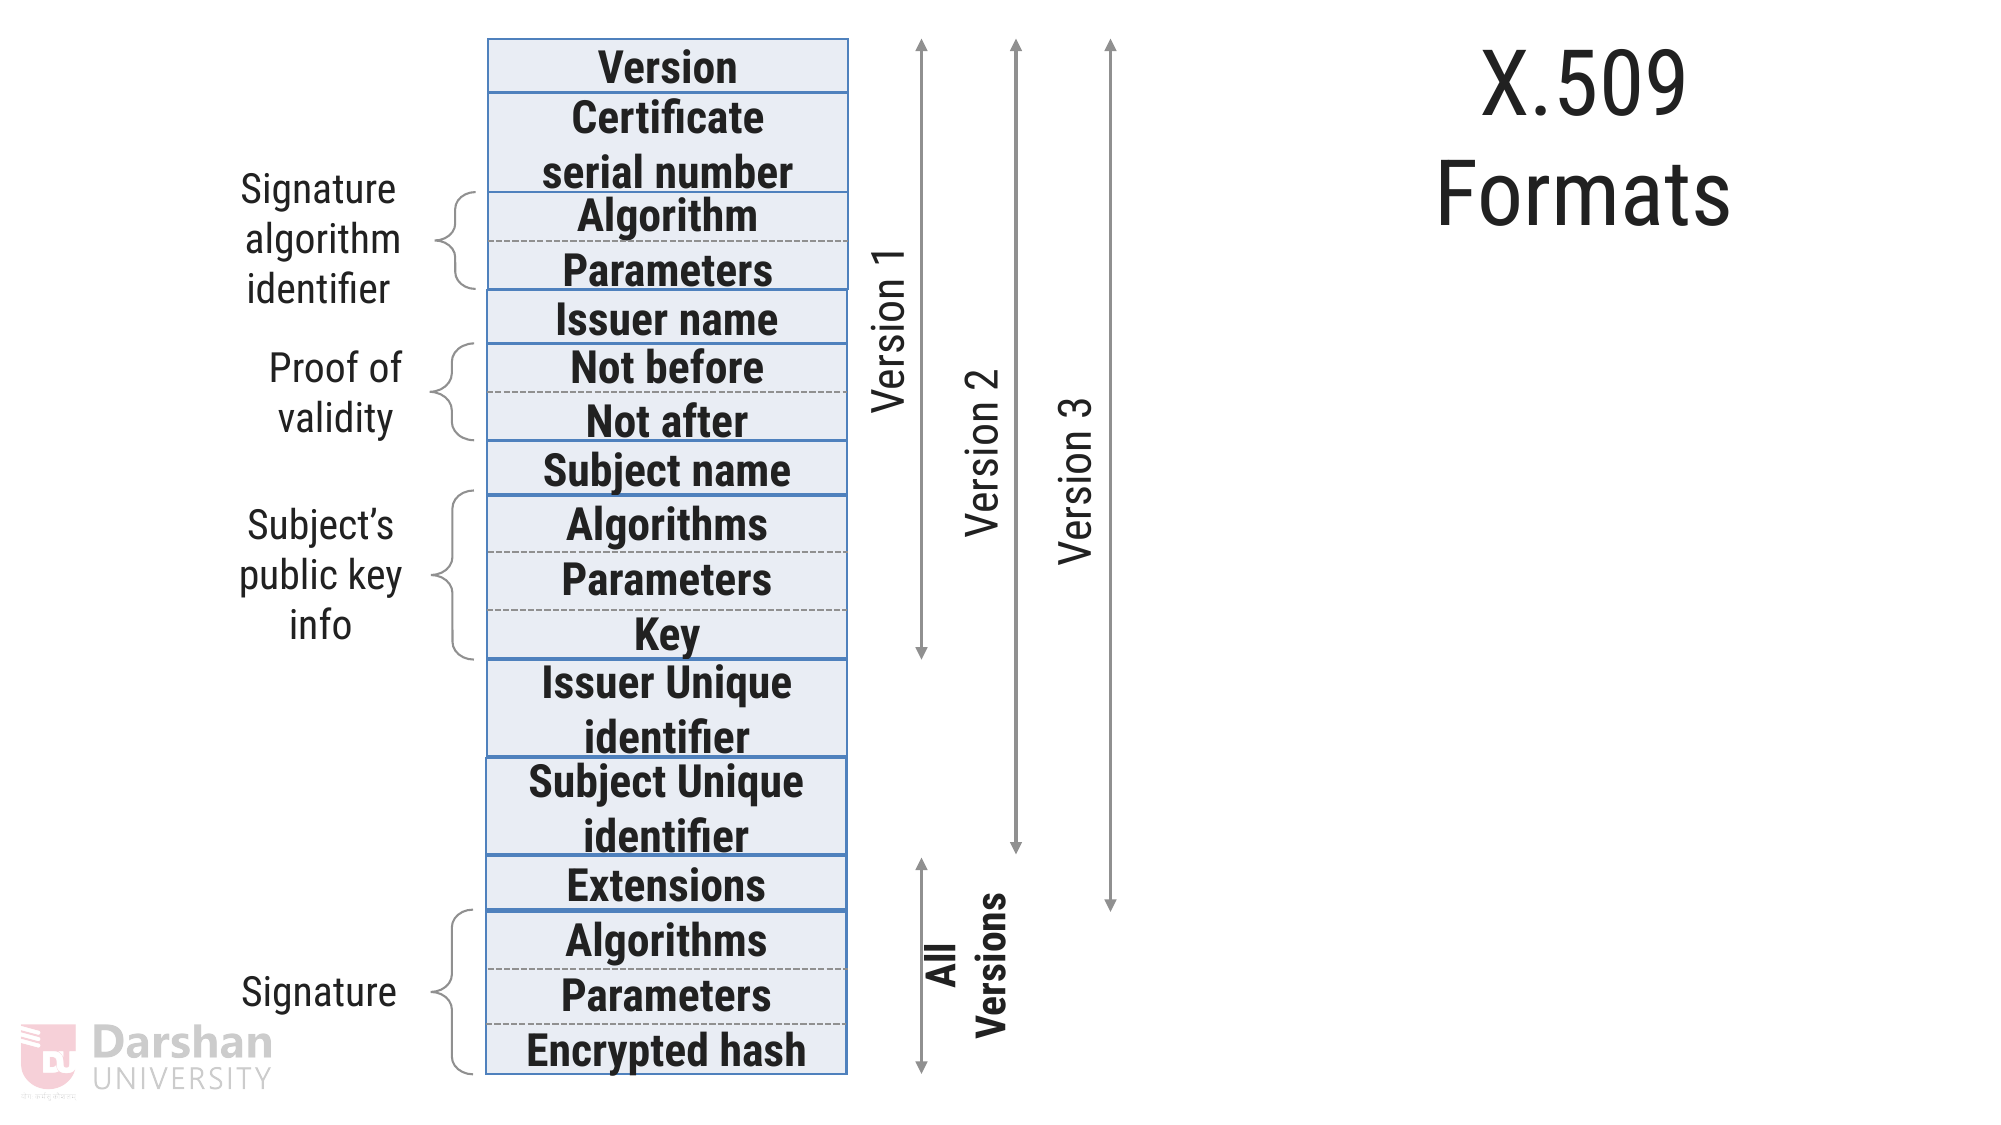

X.509 Formats
Version
Version 3
Version 1
Version 2
Certificate
serial number
Signature
algorithm
identifier

Algorithm
Parameters
Issuer name
Proof of validity

Not before
Not after
Subject name
Subject’s public key info

Algorithms
Parameters
Key
Issuer Unique identifier
Subject Unique identifier
Extensions
All
Versions

Signature
Algorithms
Parameters
Encrypted hash